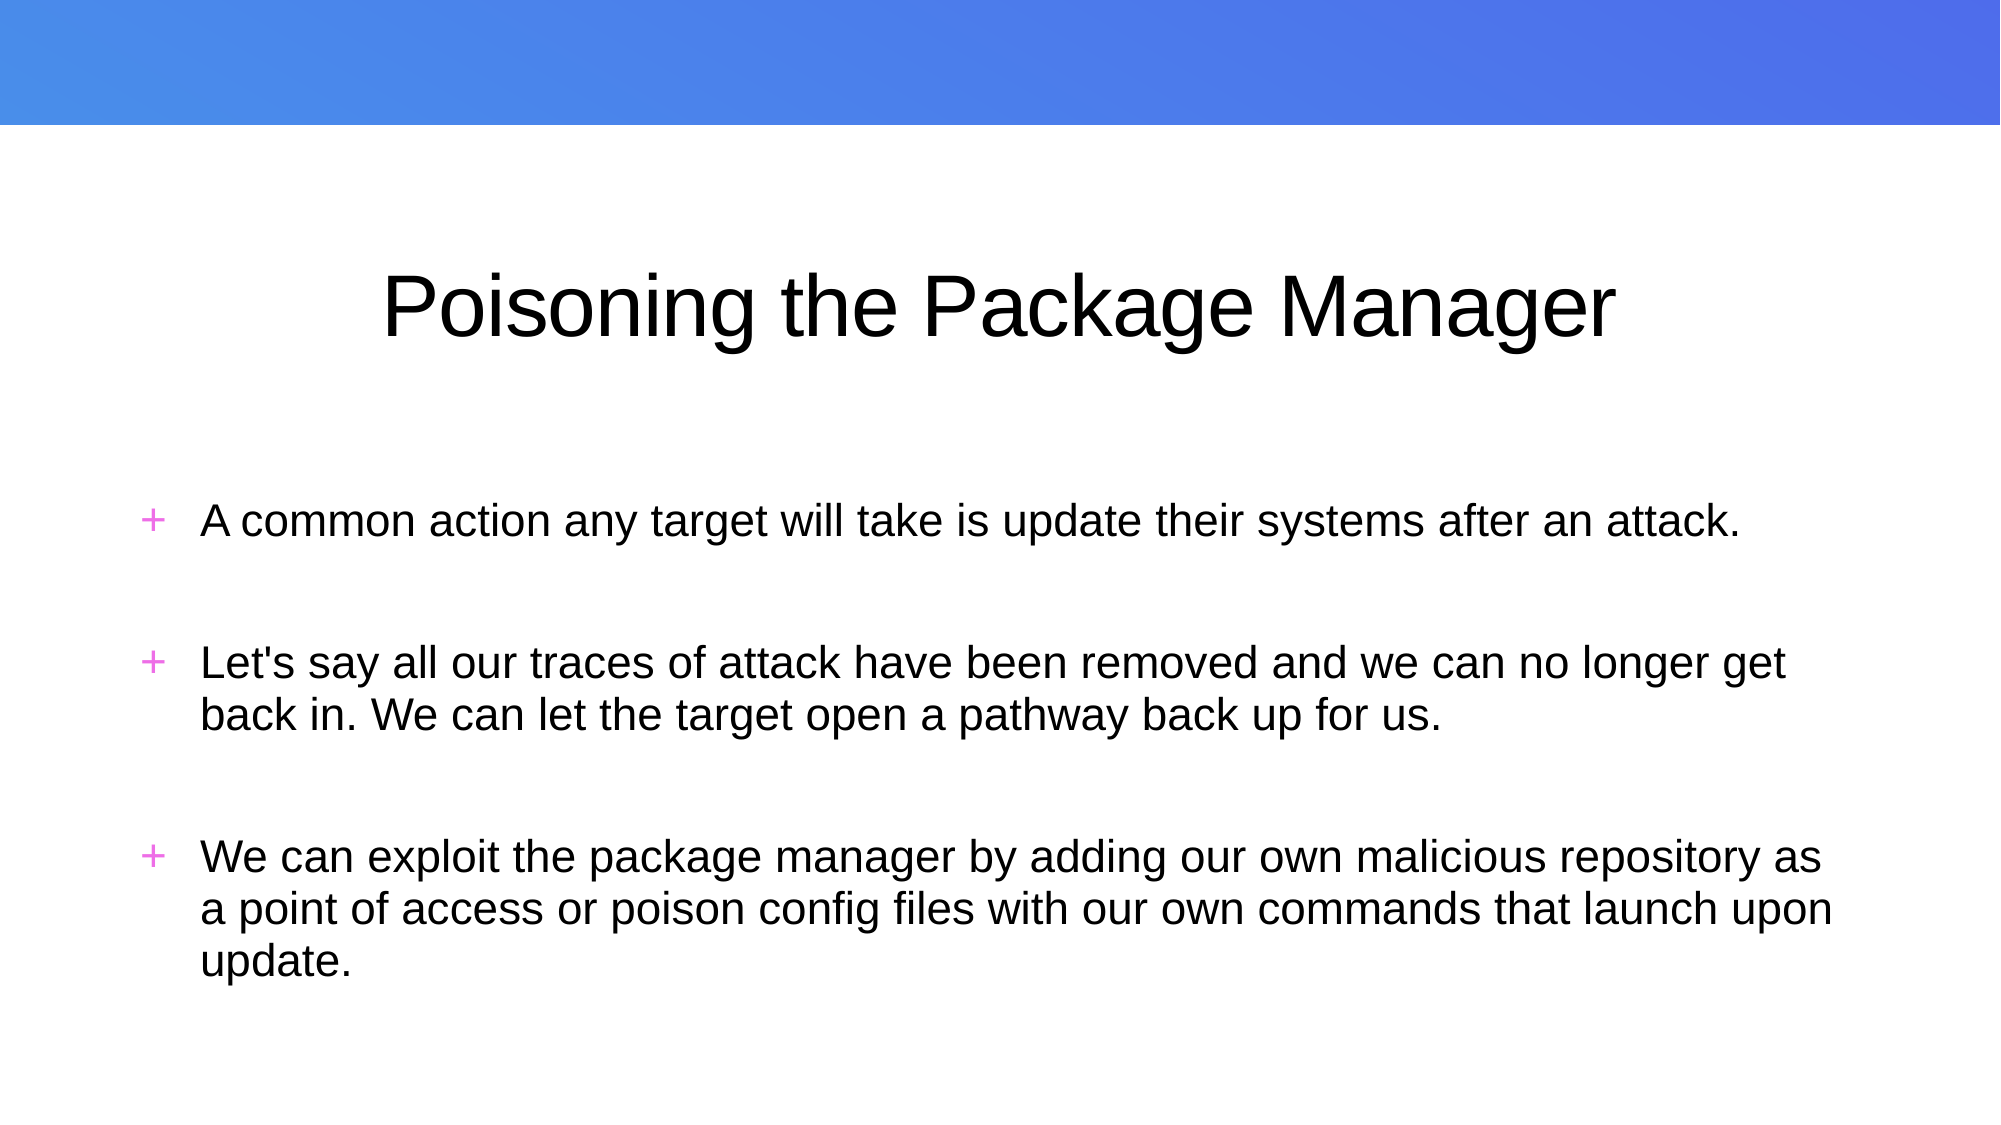

# Poisoning the Package Manager
A common action any target will take is update their systems after an attack.

Let's say all our traces of attack have been removed and we can no longer get back in. We can let the target open a pathway back up for us.

We can exploit the package manager by adding our own malicious repository as a point of access or poison config files with our own commands that launch upon update.